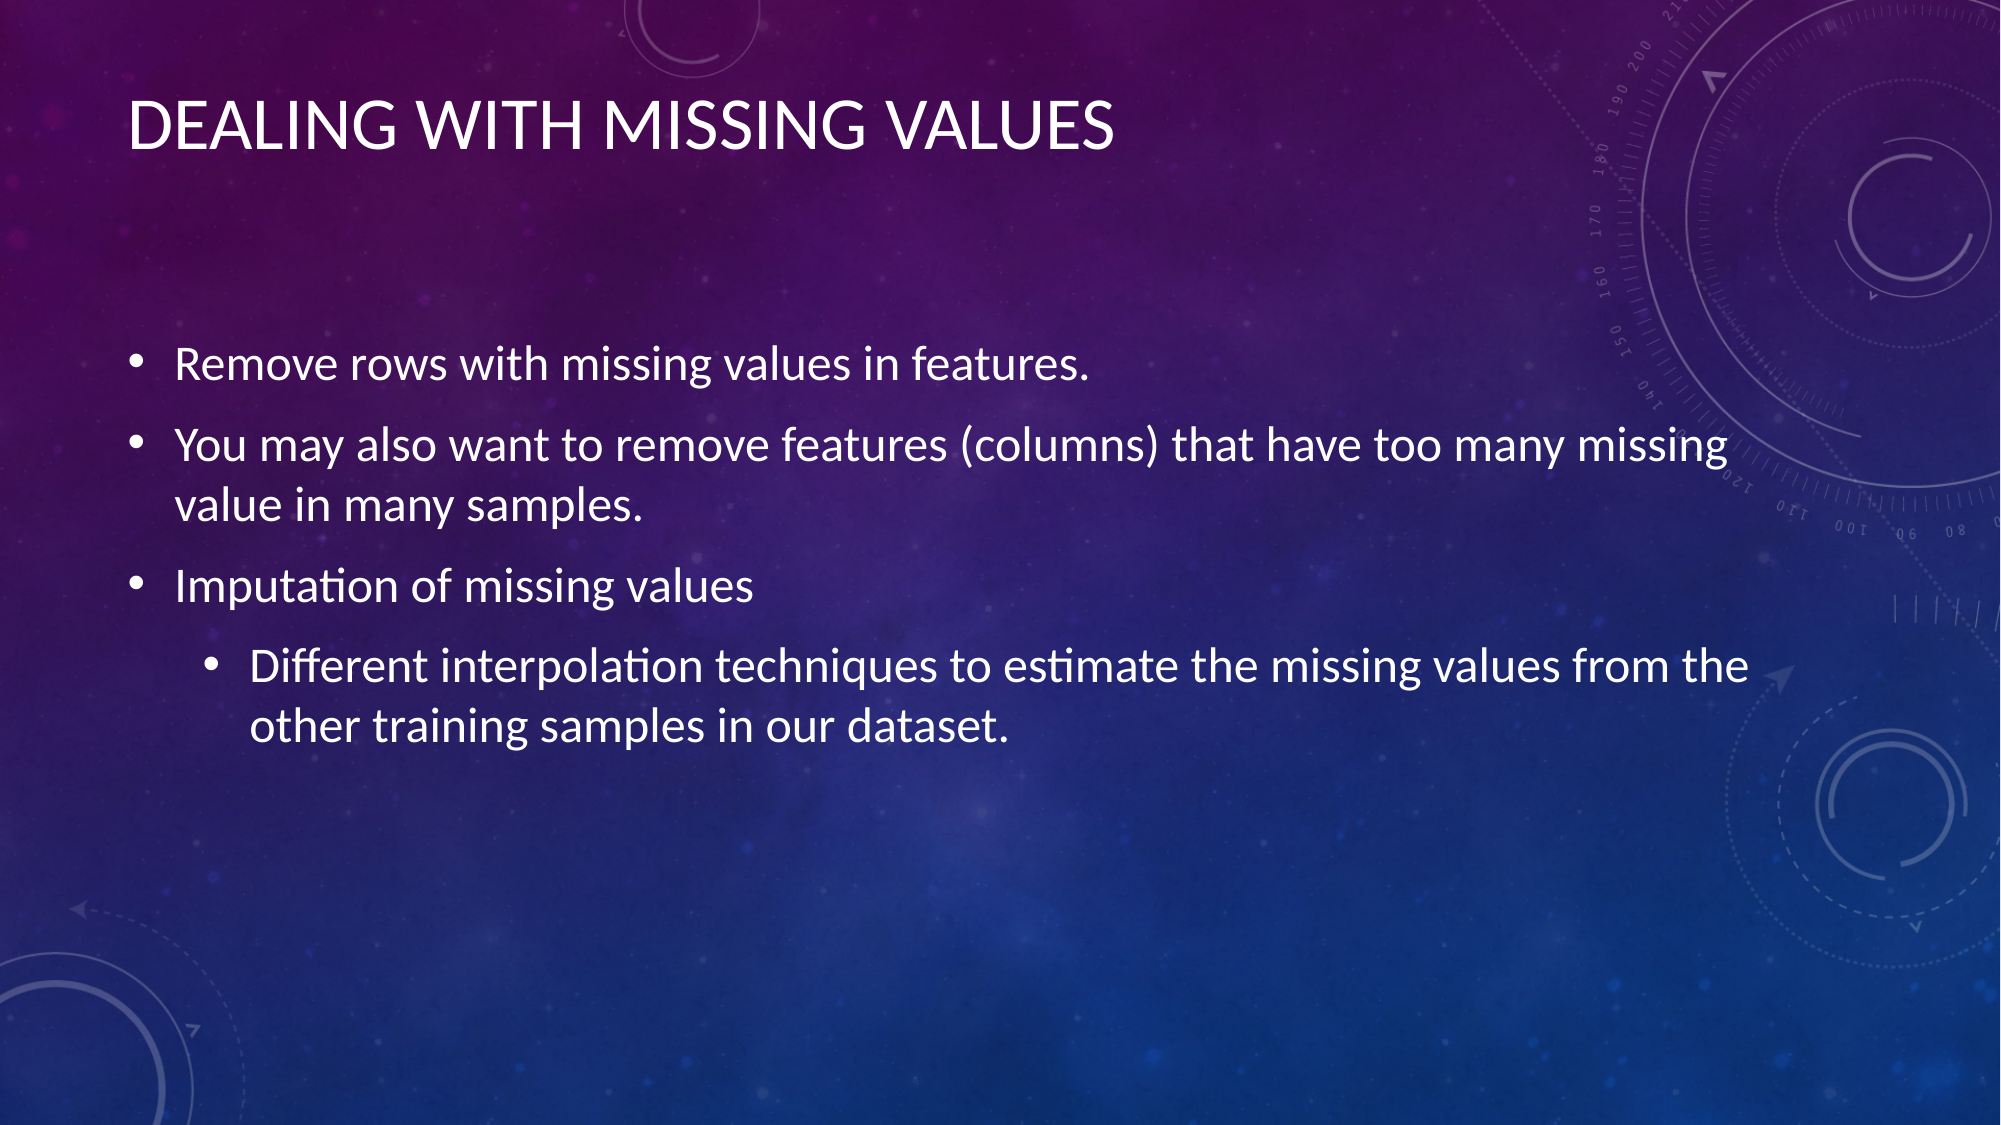

# Dealing with missing values
Remove rows with missing values in features.
You may also want to remove features (columns) that have too many missing value in many samples.
Imputation of missing values
Different interpolation techniques to estimate the missing values from the other training samples in our dataset.